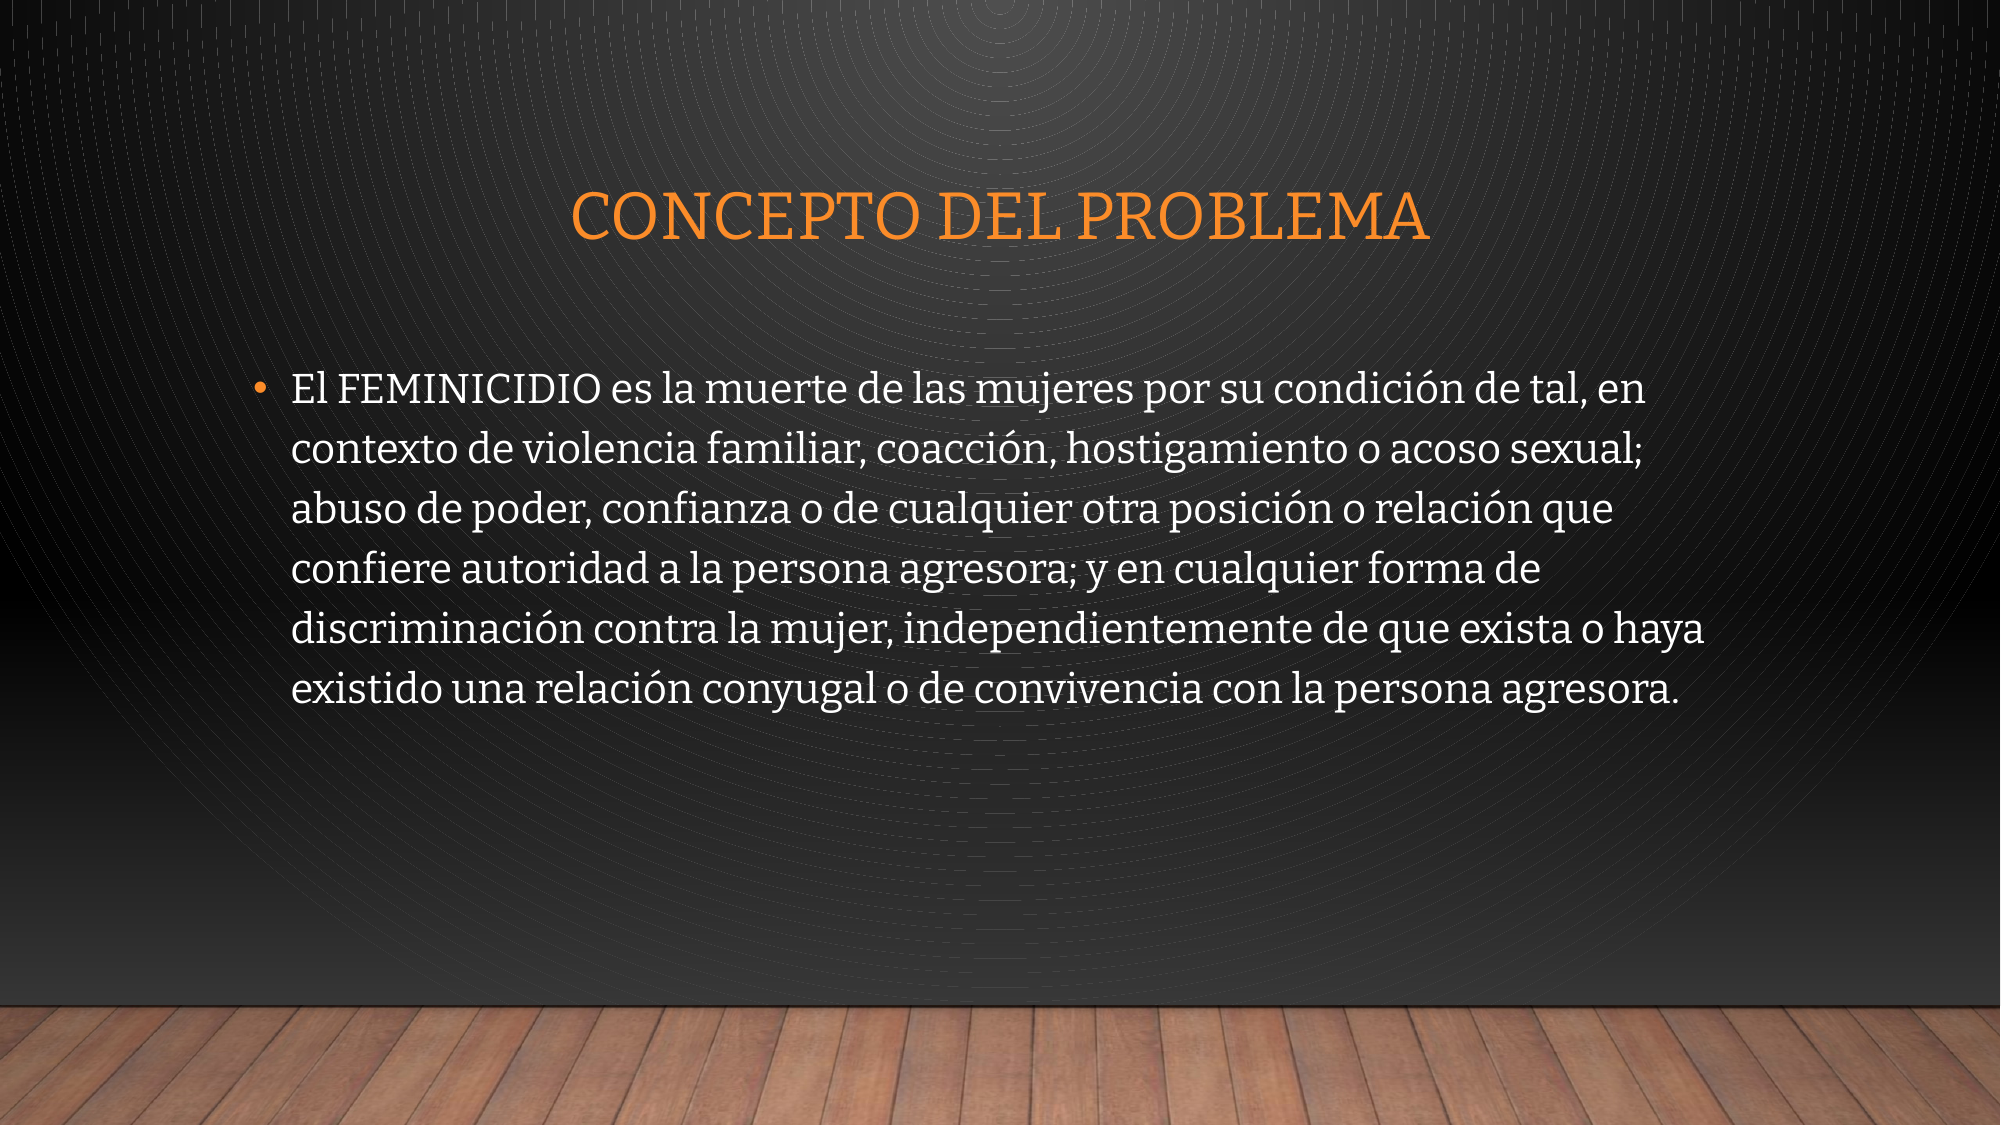

# Concepto del problema
El FEMINICIDIO es la muerte de las mujeres por su condición de tal, en contexto de violencia familiar, coacción, hostigamiento o acoso sexual; abuso de poder, confianza o de cualquier otra posición o relación que confiere autoridad a la persona agresora; y en cualquier forma de discriminación contra la mujer, independientemente de que exista o haya existido una relación conyugal o de convivencia con la persona agresora.